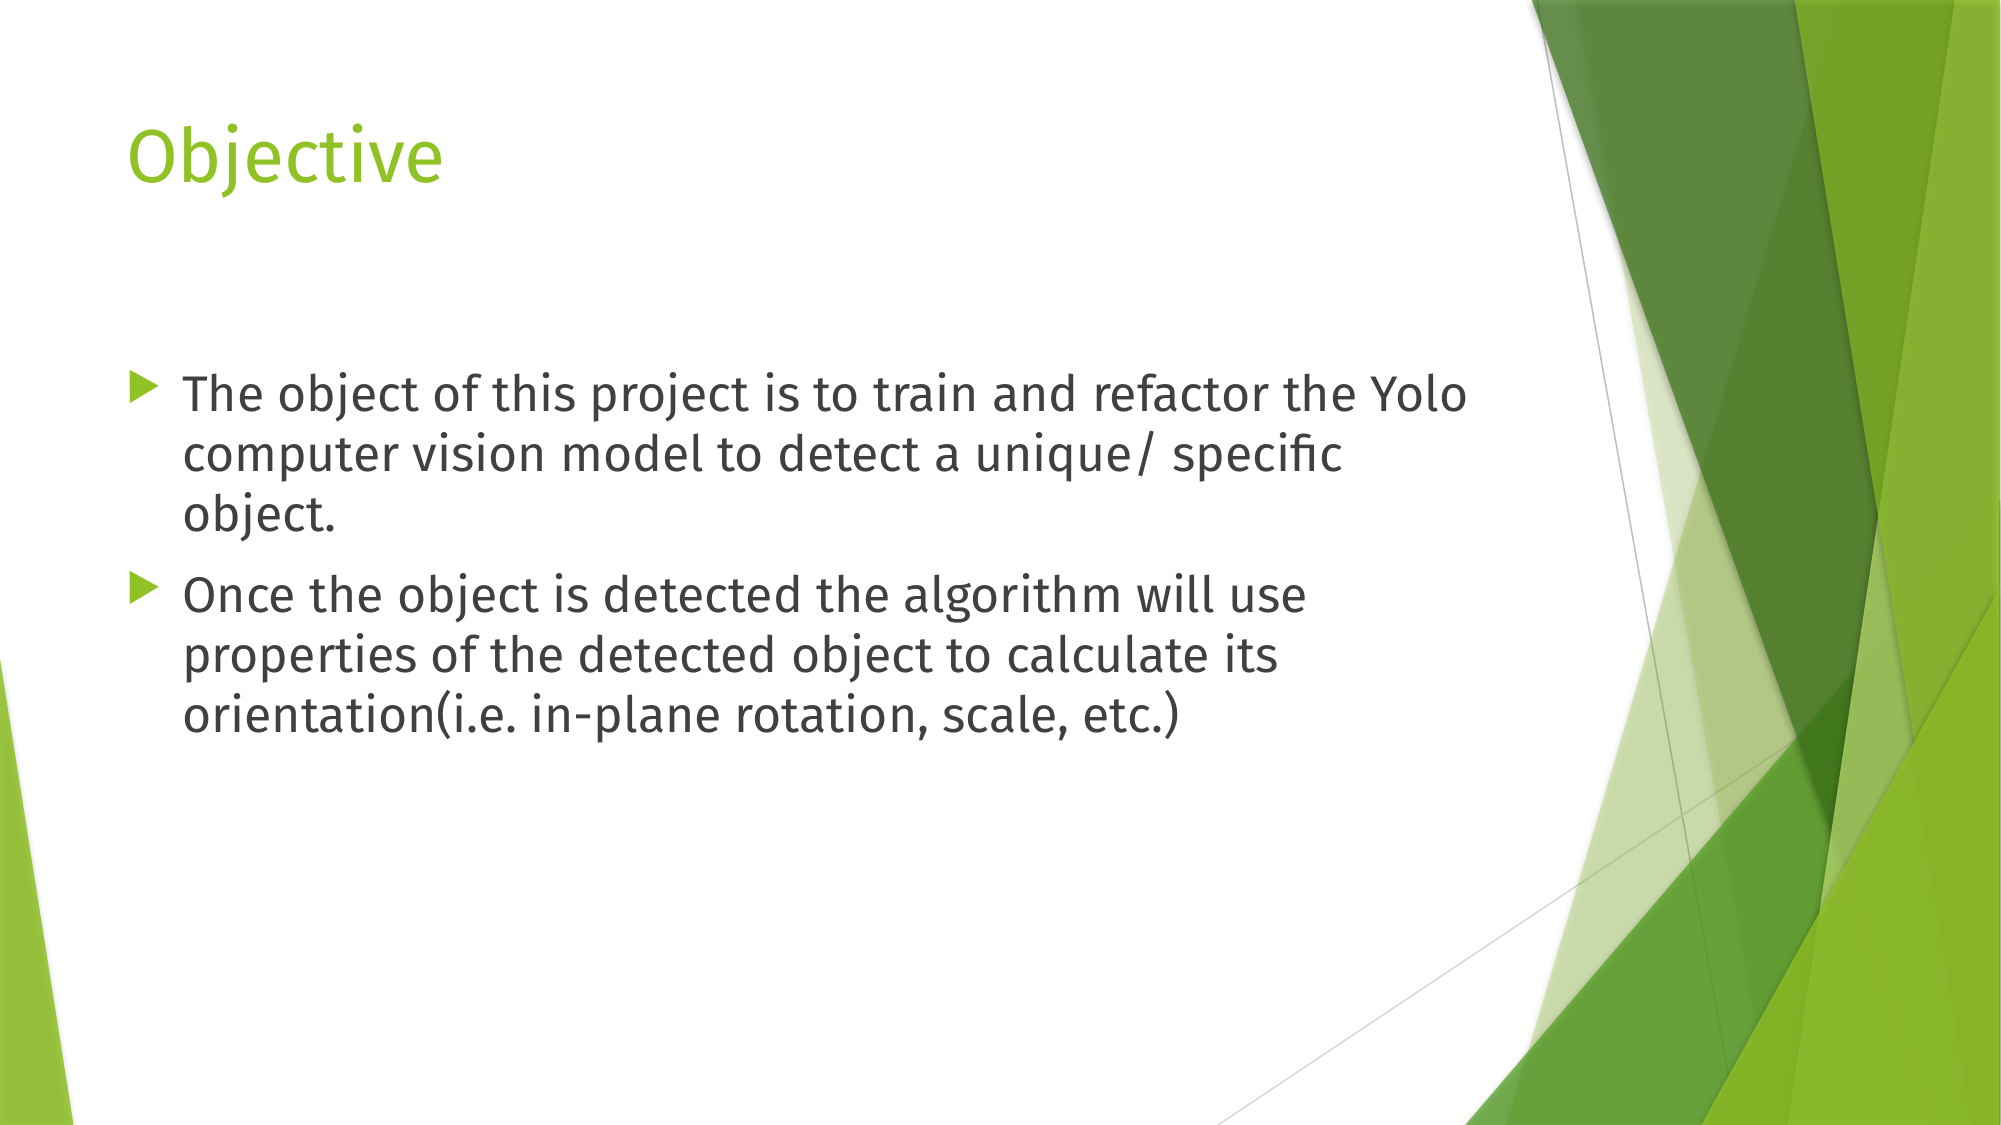

# Objective
The object of this project is to train and refactor the Yolo computer vision model to detect a unique/ specific object.
Once the object is detected the algorithm will use properties of the detected object to calculate its orientation(i.e. in-plane rotation, scale, etc.)